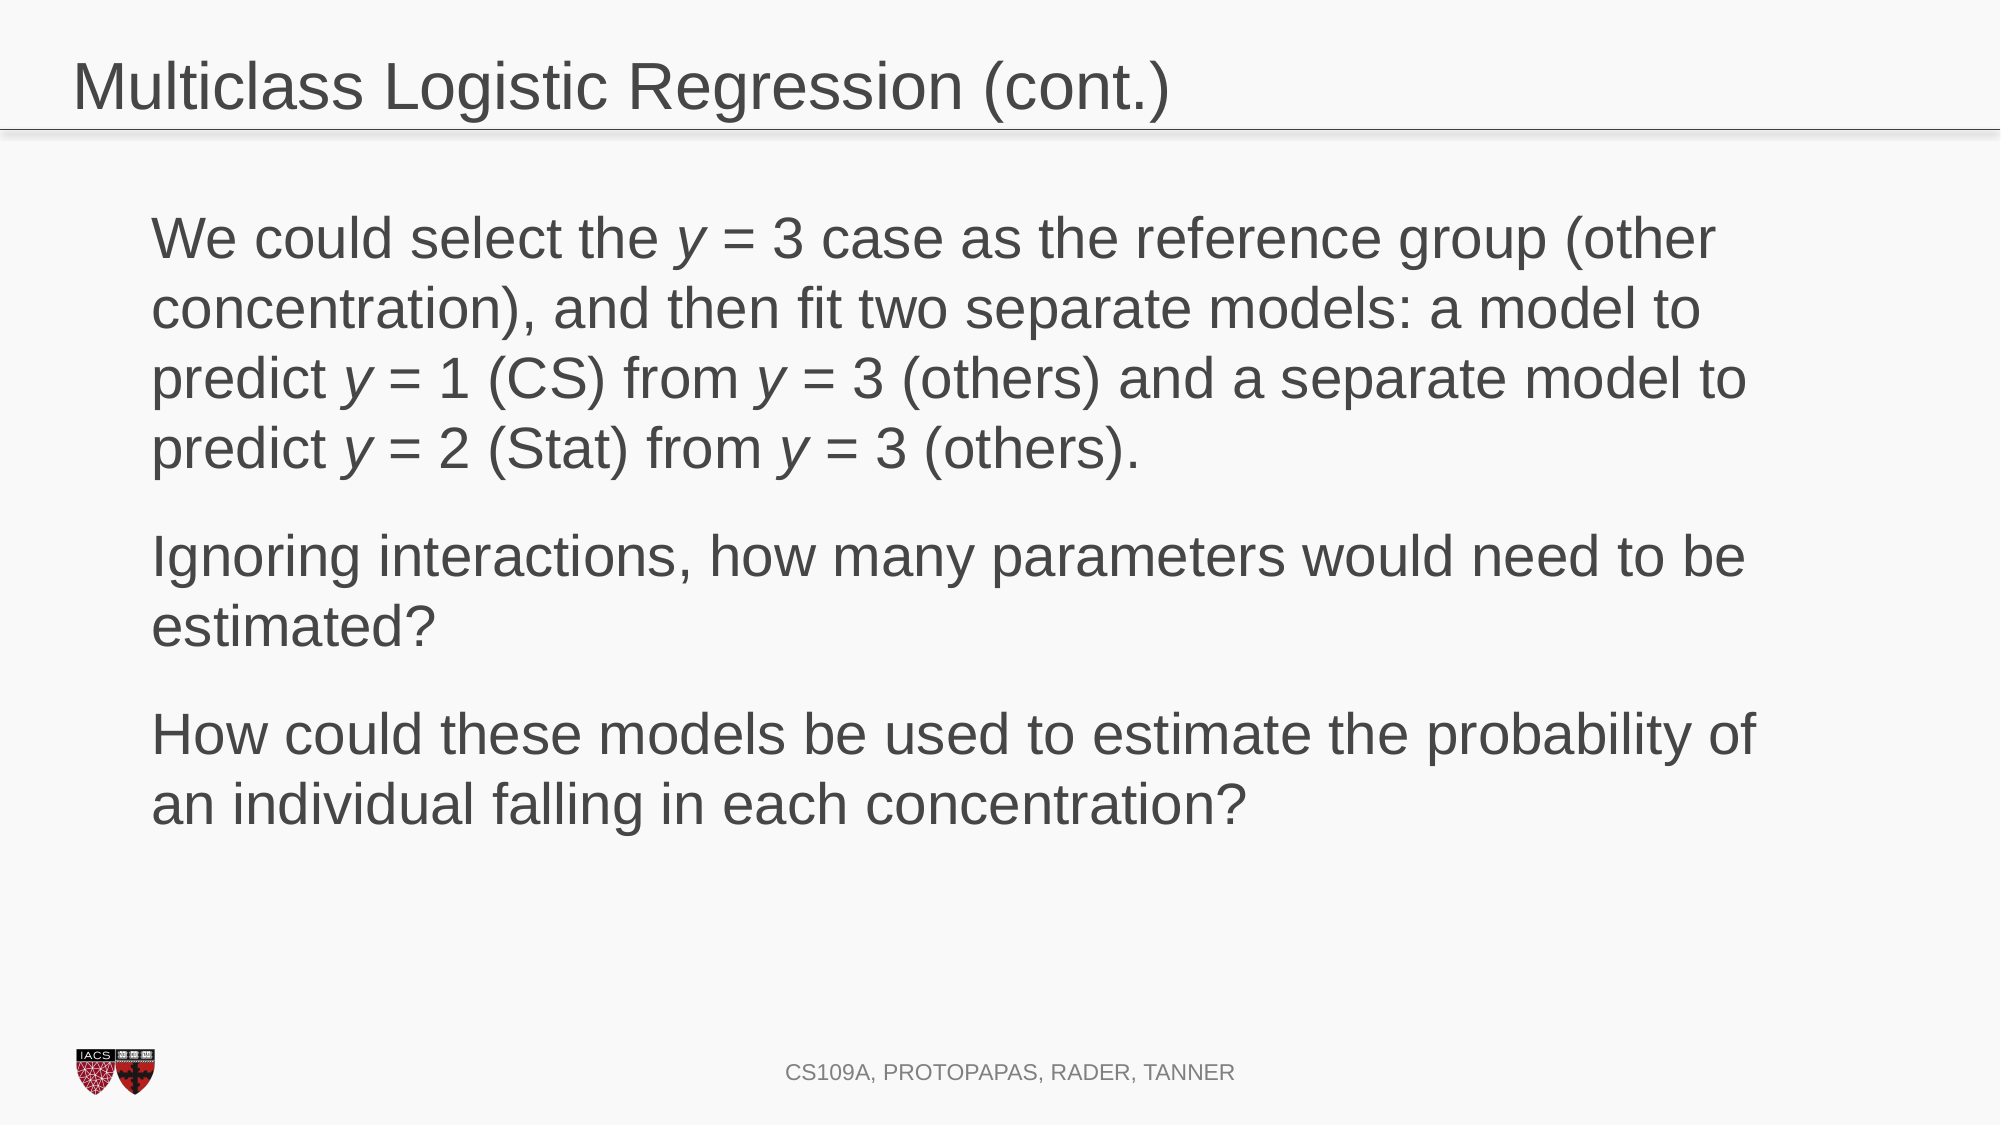

# Multiclass Logistic Regression (cont.)
We could select the y = 3 case as the reference group (other concentration), and then fit two separate models: a model to predict y = 1 (CS) from y = 3 (others) and a separate model to predict y = 2 (Stat) from y = 3 (others).

Ignoring interactions, how many parameters would need to be estimated?

How could these models be used to estimate the probability of an individual falling in each concentration?